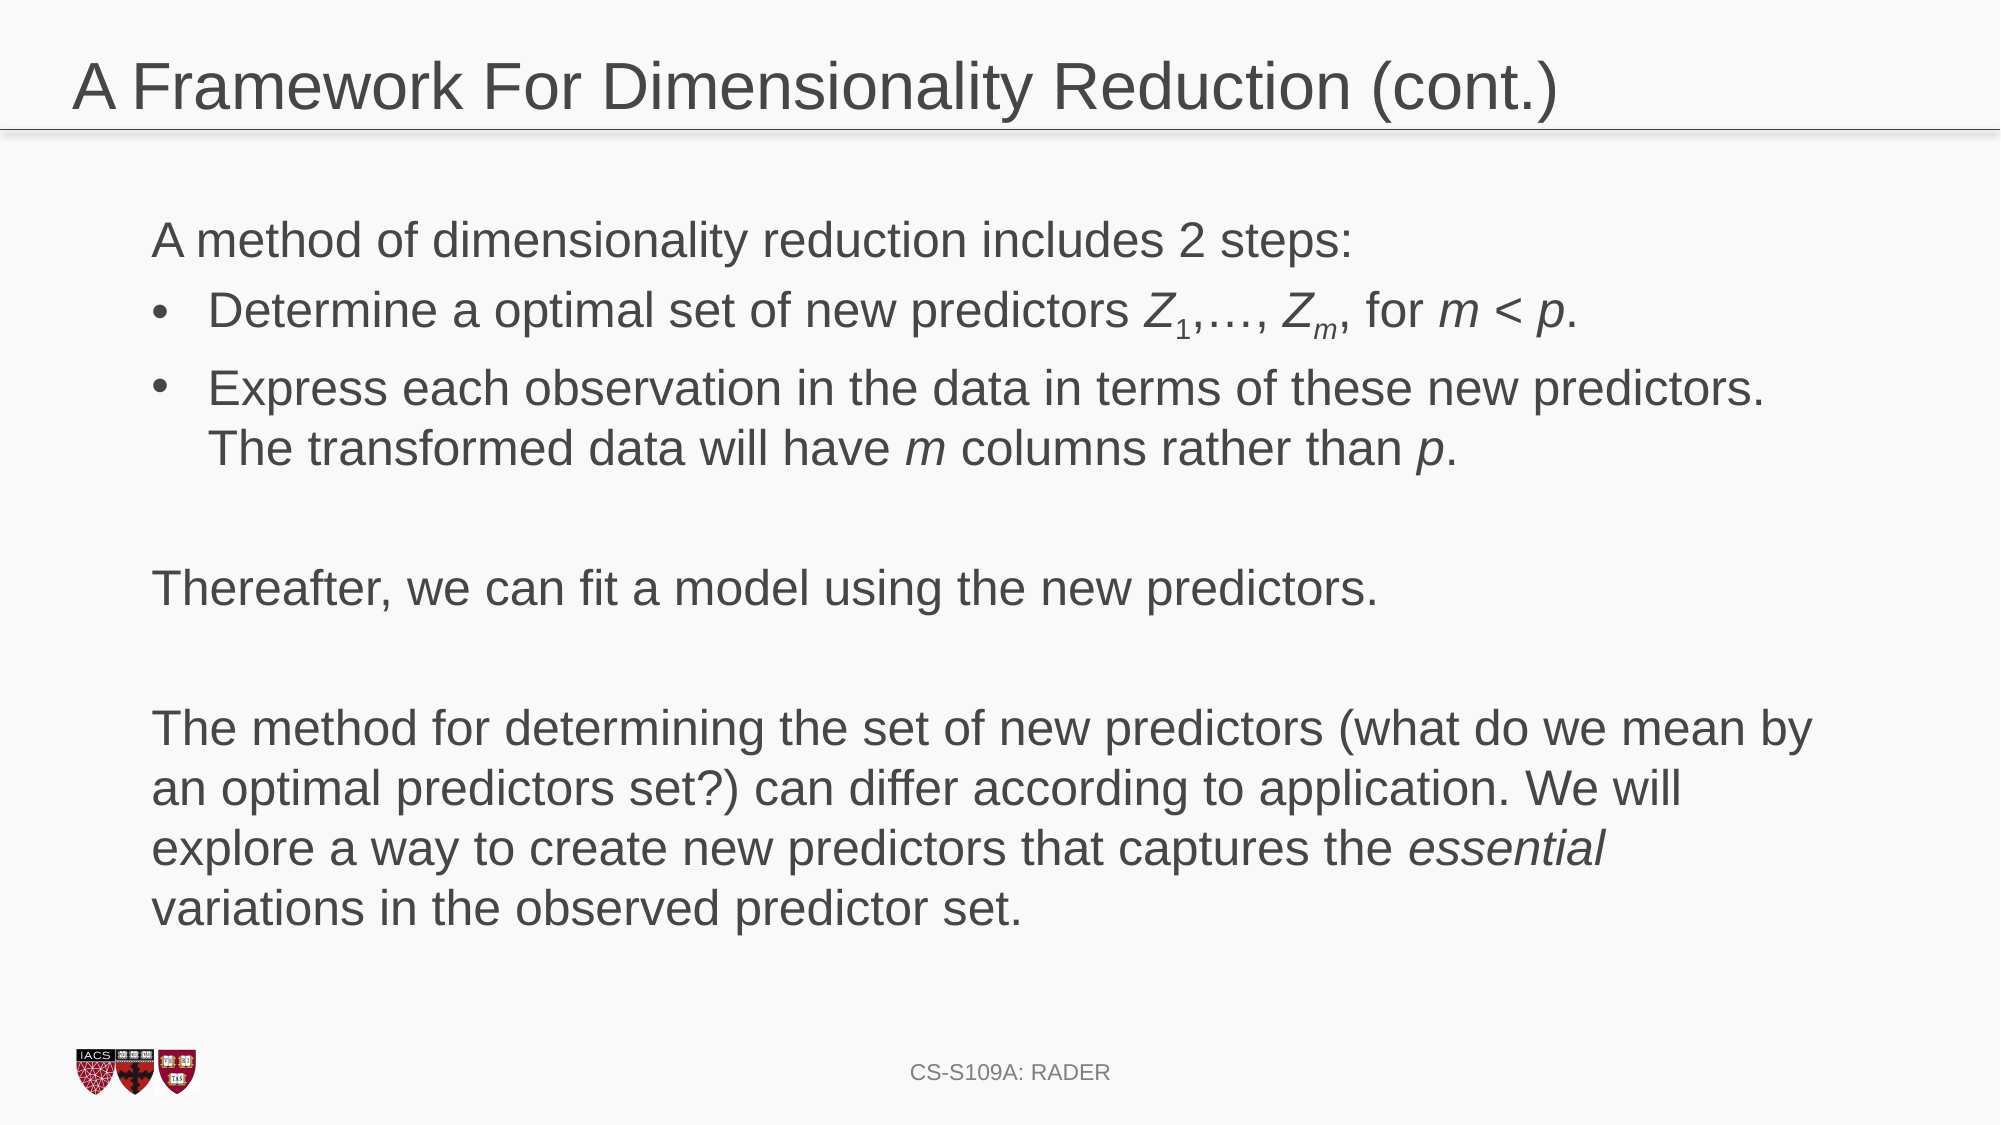

# A Framework For Dimensionality Reduction (cont.)
A method of dimensionality reduction includes 2 steps:
Determine a optimal set of new predictors Z1,…, Zm, for m < p.
Express each observation in the data in terms of these new predictors. The transformed data will have m columns rather than p.

Thereafter, we can fit a model using the new predictors.

The method for determining the set of new predictors (what do we mean by an optimal predictors set?) can differ according to application. We will explore a way to create new predictors that captures the essential variations in the observed predictor set.